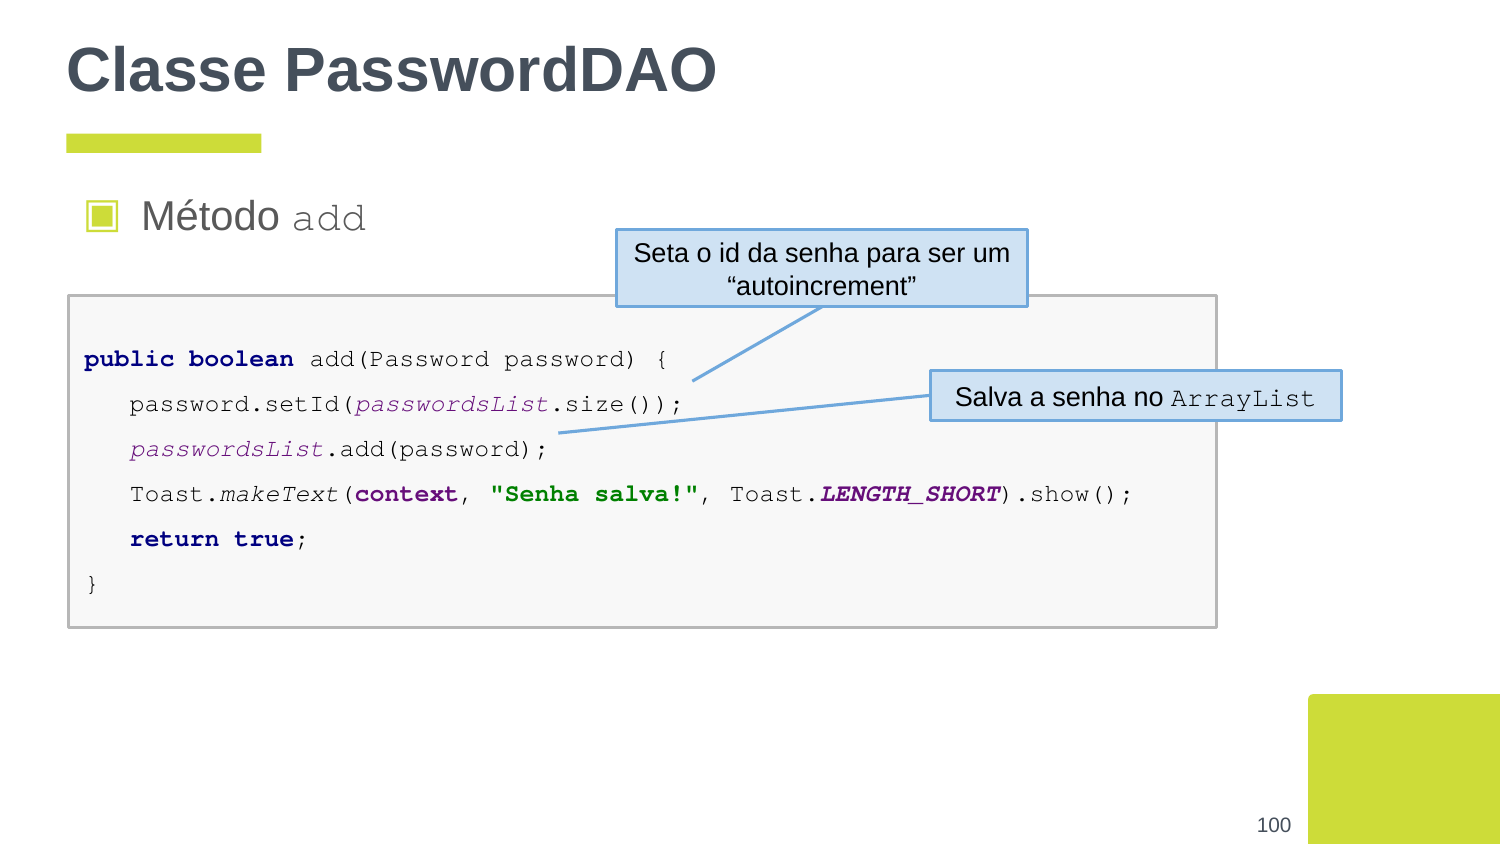

# Classe PasswordDAO
Método add
Seta o id da senha para ser um “autoincrement”
public boolean add(Password password) {
   password.setId(passwordsList.size());
   passwordsList.add(password);
   Toast.makeText(context, "Senha salva!", Toast.LENGTH_SHORT).show();
   return true;
}
Salva a senha no ArrayList
100